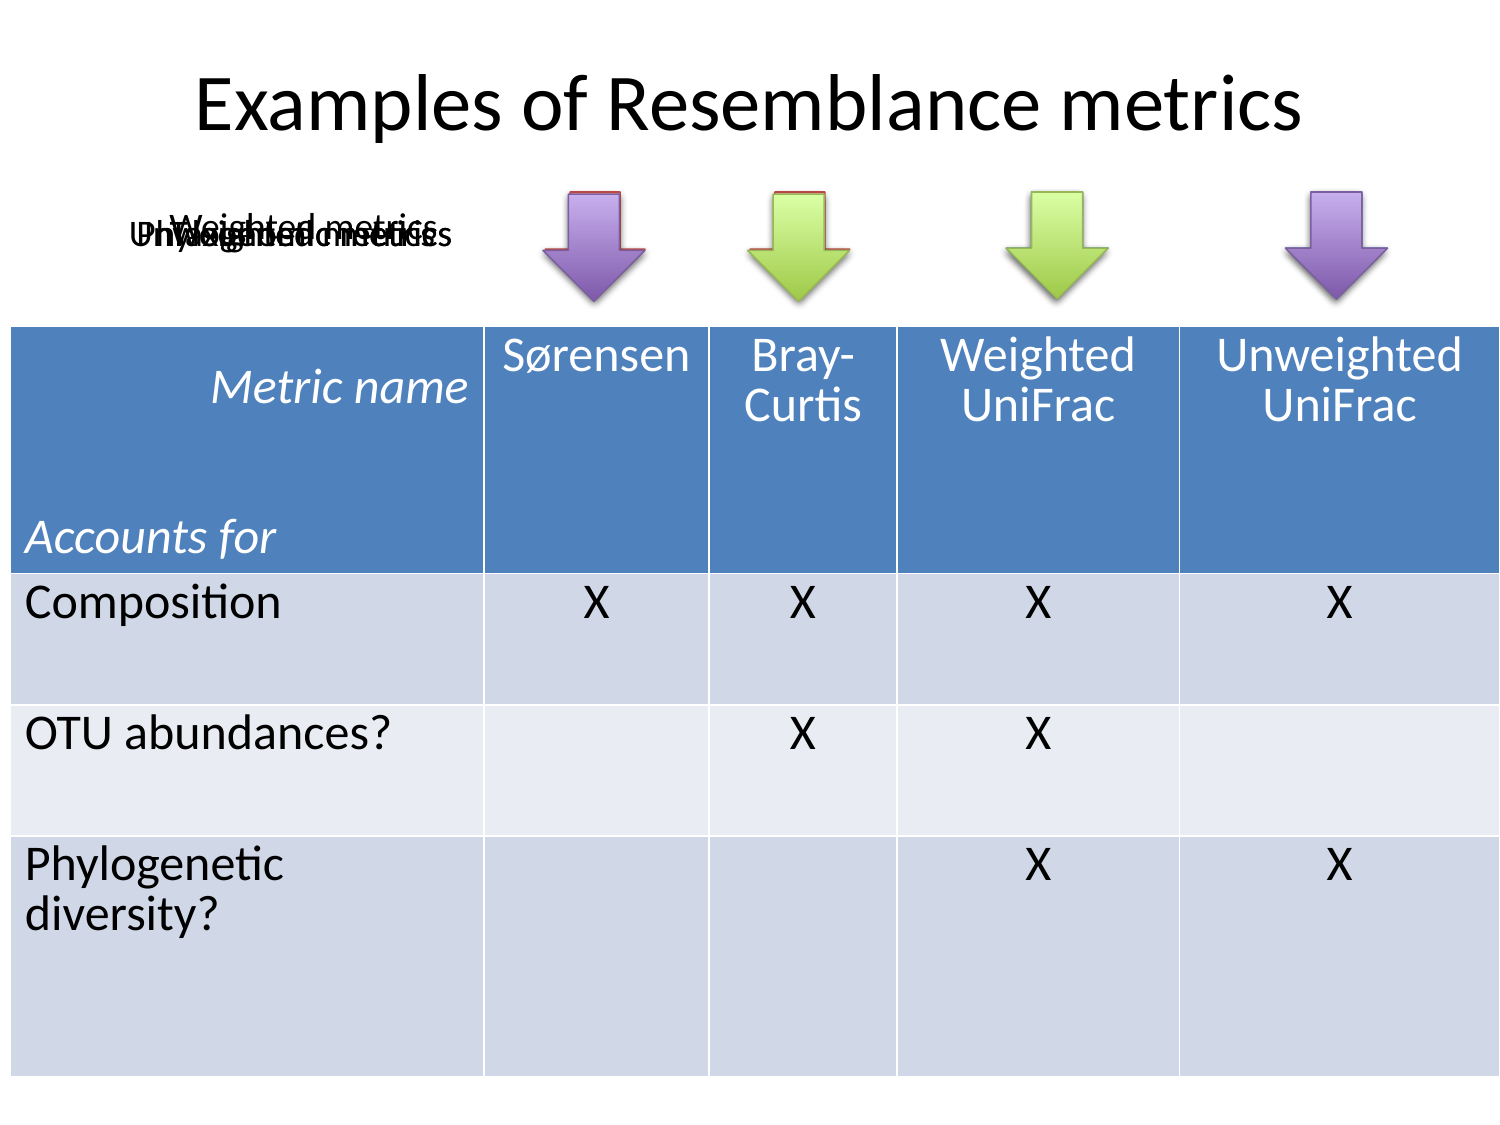

# Examples of Resemblance metrics

Unweighted metrics

Phylogenetic metrics

Taxonomic metrics

Weighted metrics

| Metric name Accounts for | Sørensen | Bray-Curtis | Weighted UniFrac | Unweighted UniFrac |
| --- | --- | --- | --- | --- |
| Composition | X | X | X | X |
| OTU abundances? |  | X | X |  |
| Phylogenetic diversity? |  |  | X | X |
43